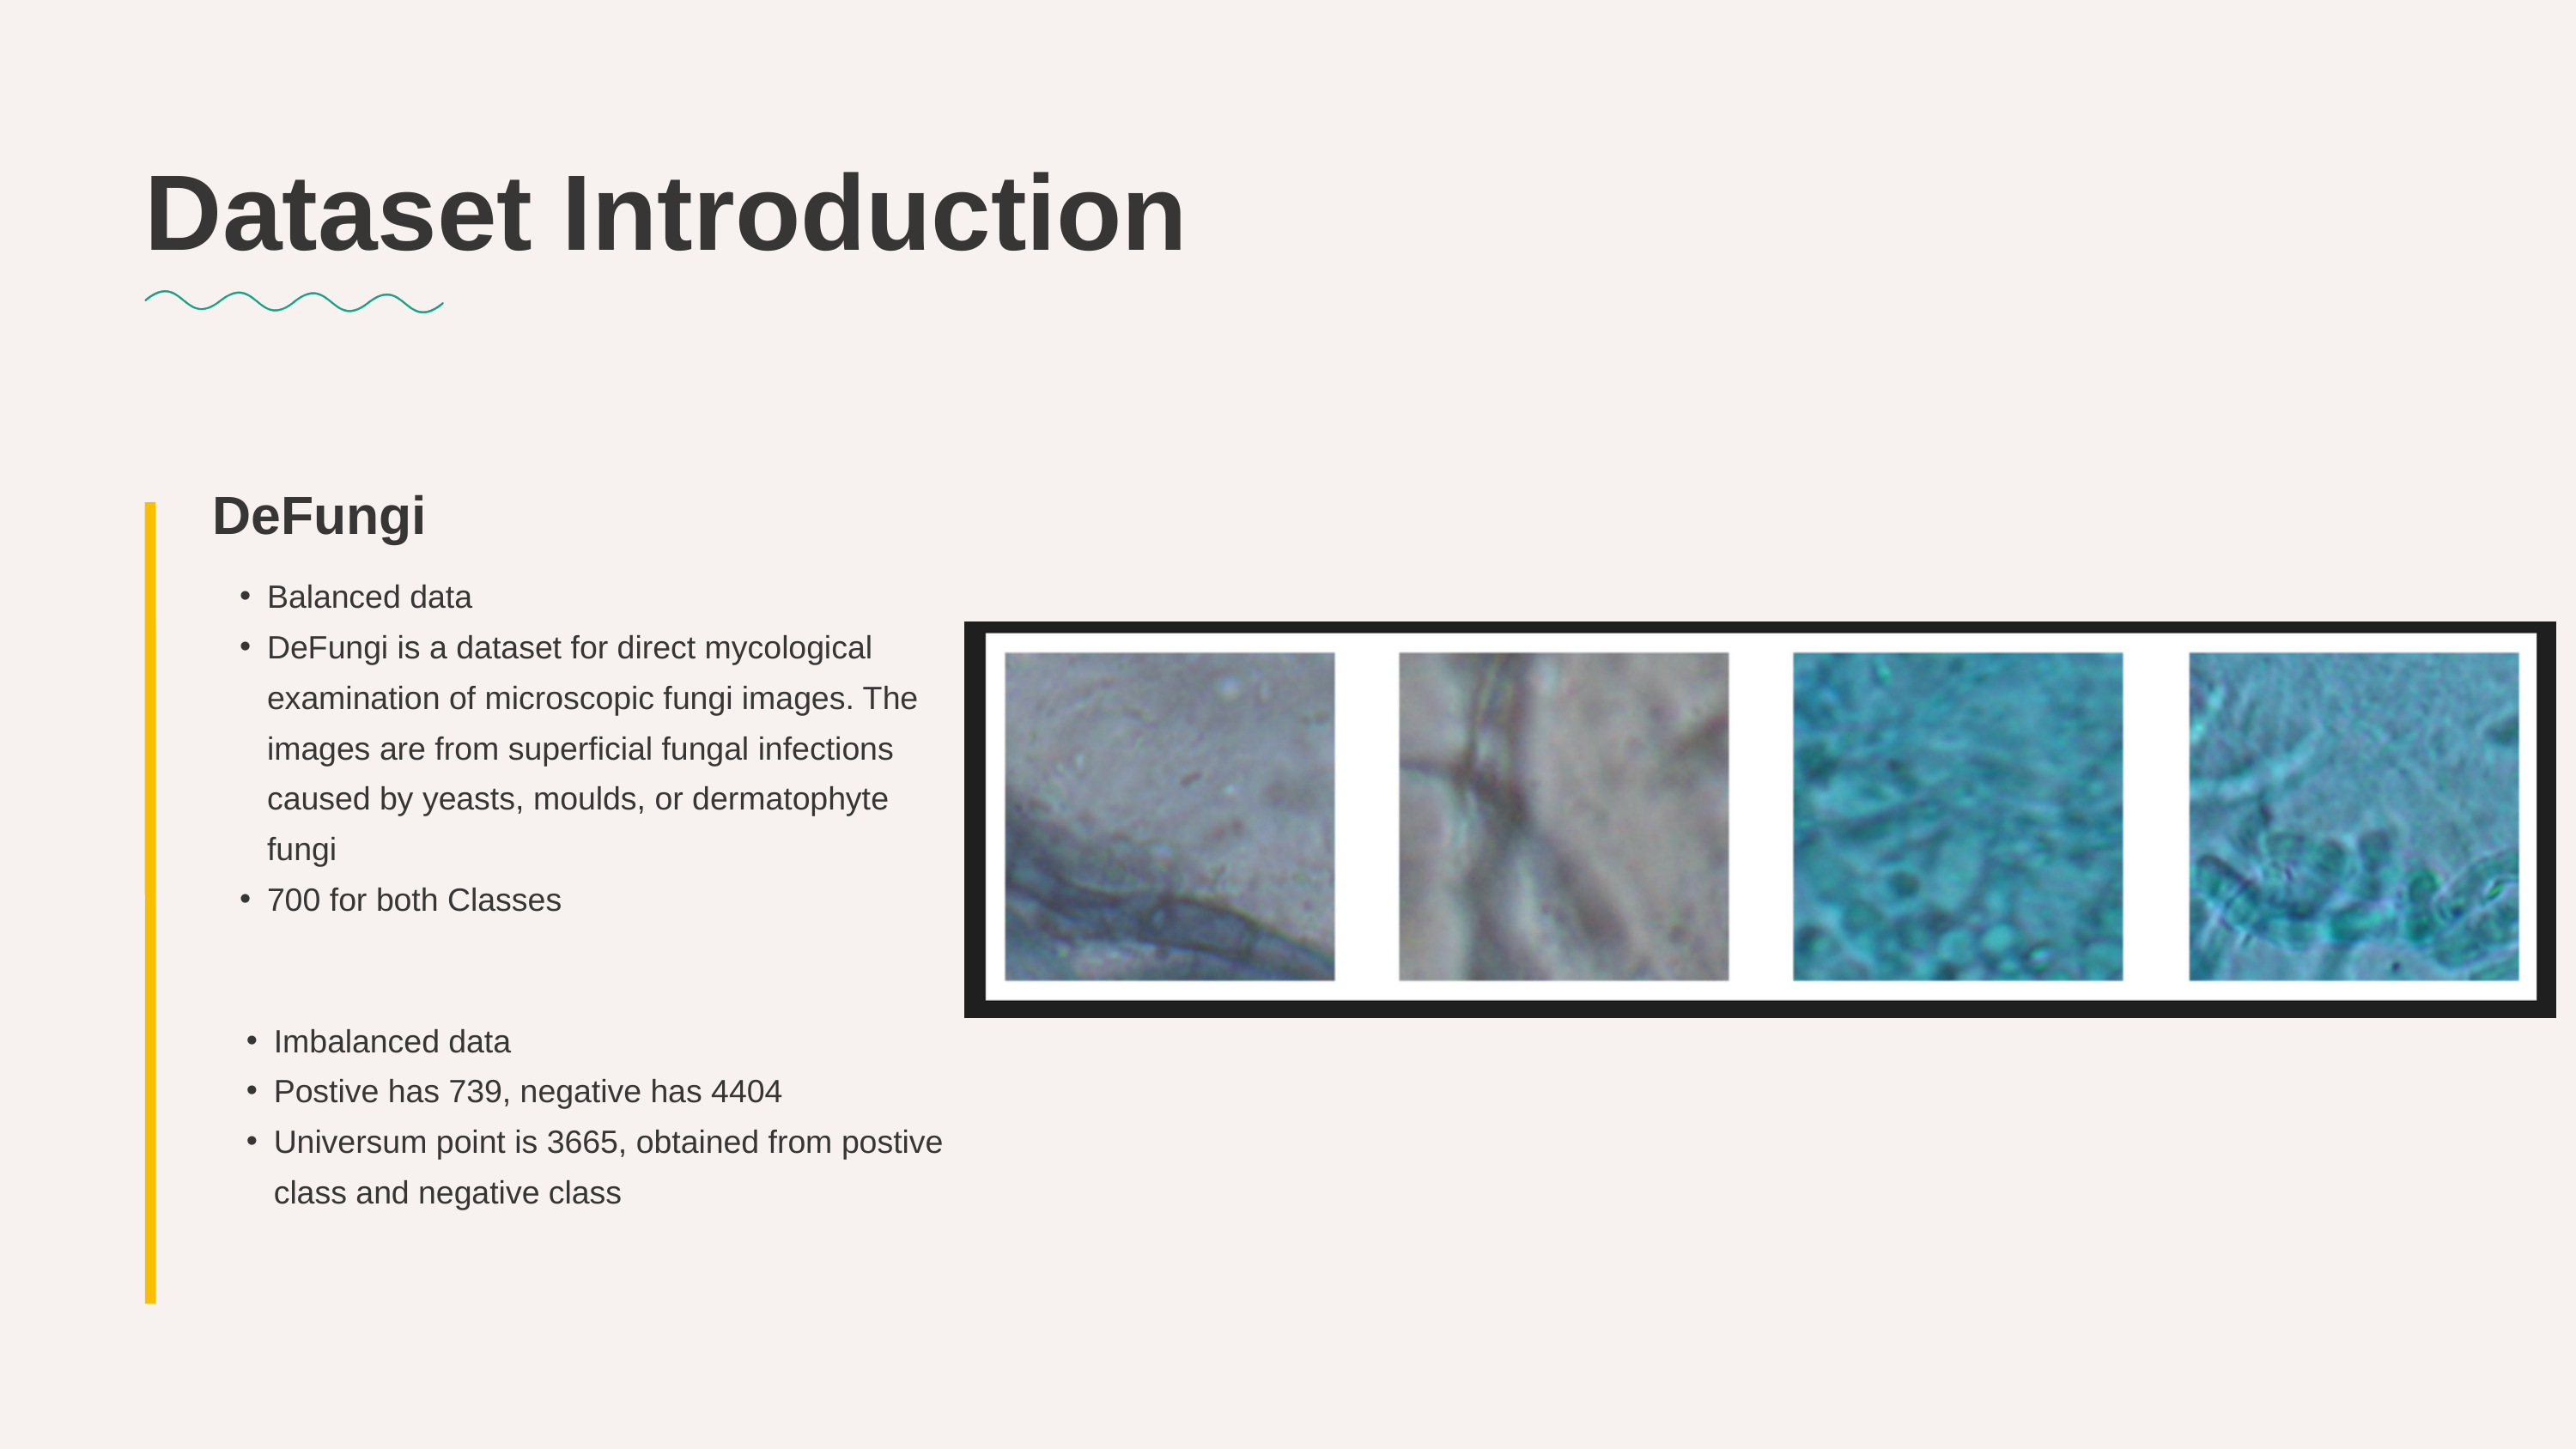

Dataset Introduction

DeFungi
Balanced data
DeFungi is a dataset for direct mycological examination of microscopic fungi images. The images are from superficial fungal infections caused by yeasts, moulds, or dermatophyte fungi
700 for both Classes

Imbalanced data
Postive has 739, negative has 4404
Universum point is 3665, obtained from postive class and negative class